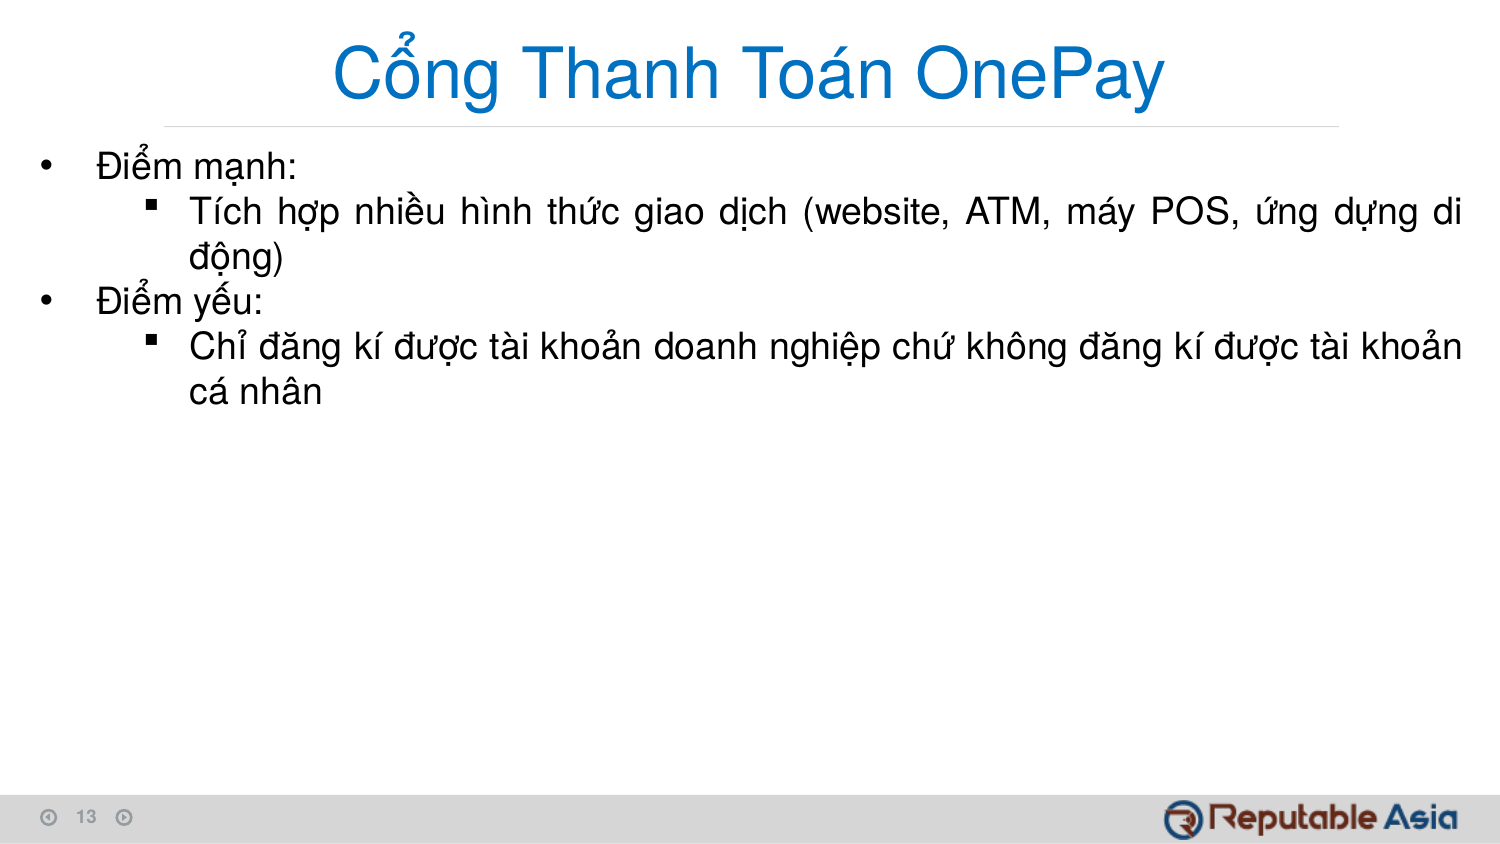

Cổng Thanh Toán OnePay

Điểm mạnh:
Tích hợp nhiều hình thức giao dịch (website, ATM, máy POS, ứng dựng di động)
Điểm yếu:
Chỉ đăng kí được tài khoản doanh nghiệp chứ không đăng kí được tài khoản cá nhân
1
1
3
4
13